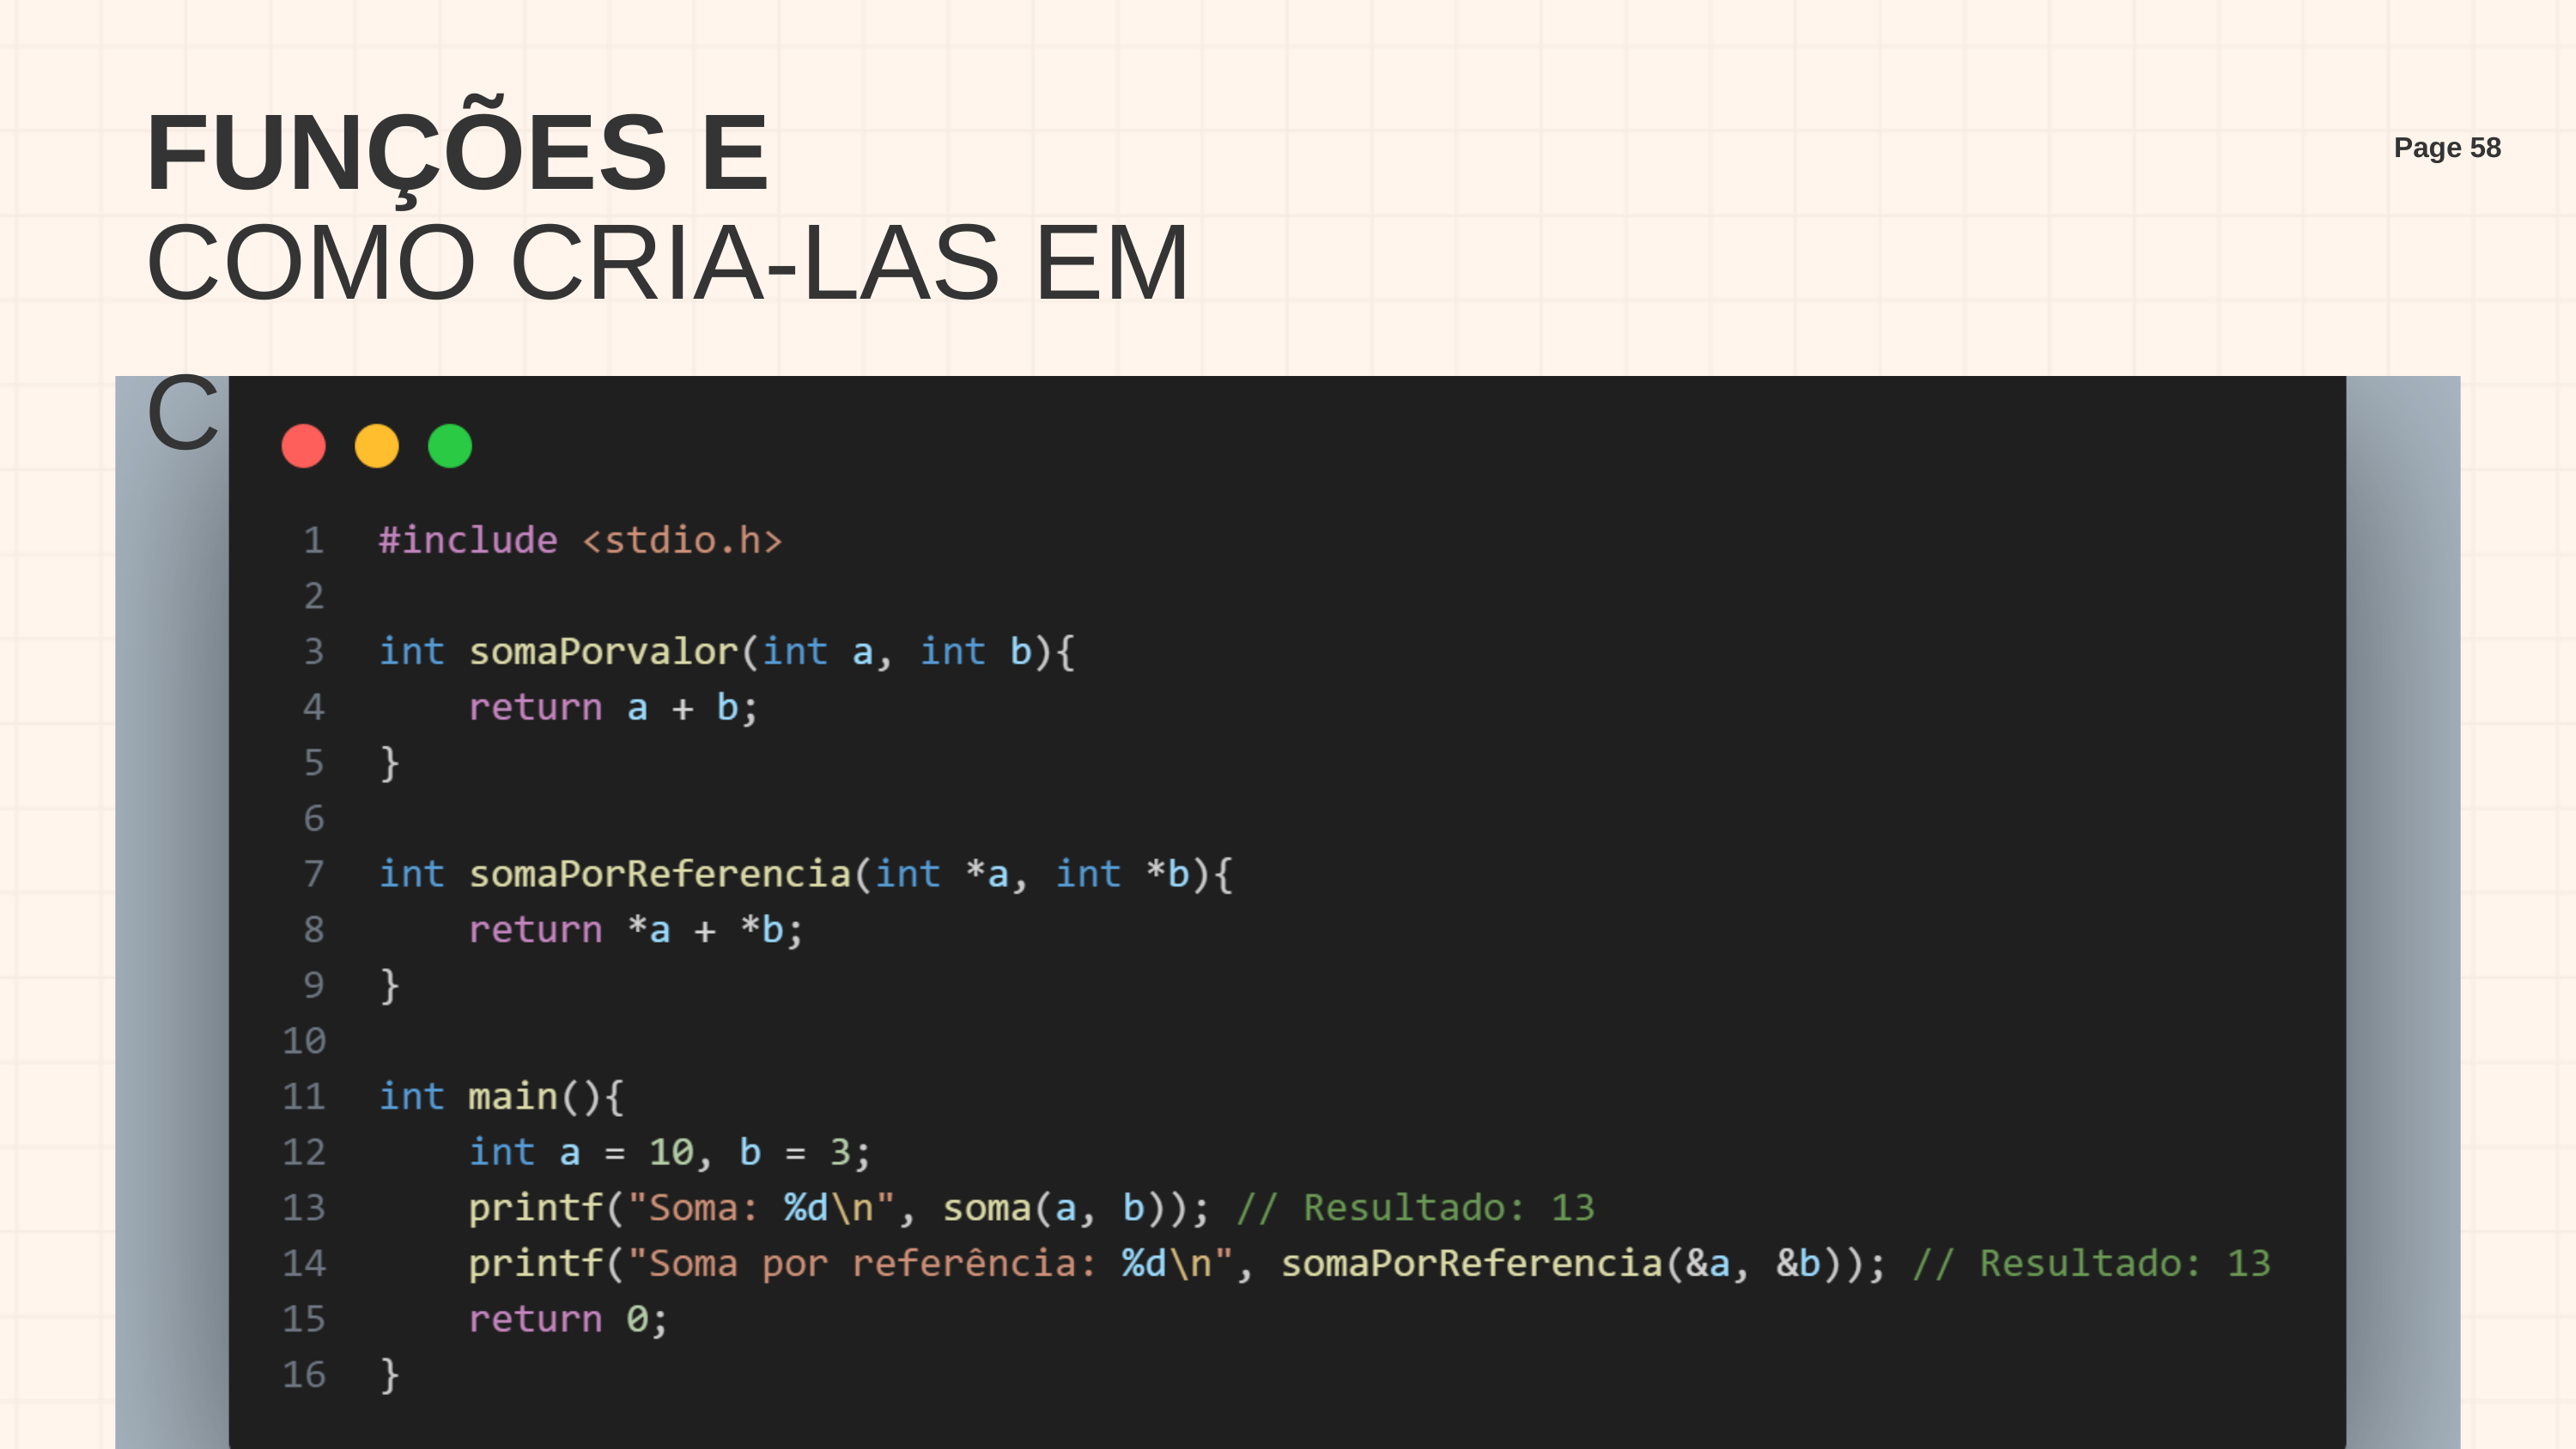

FUNÇÕES E
Page 58
COMO CRIA-LAS EM C